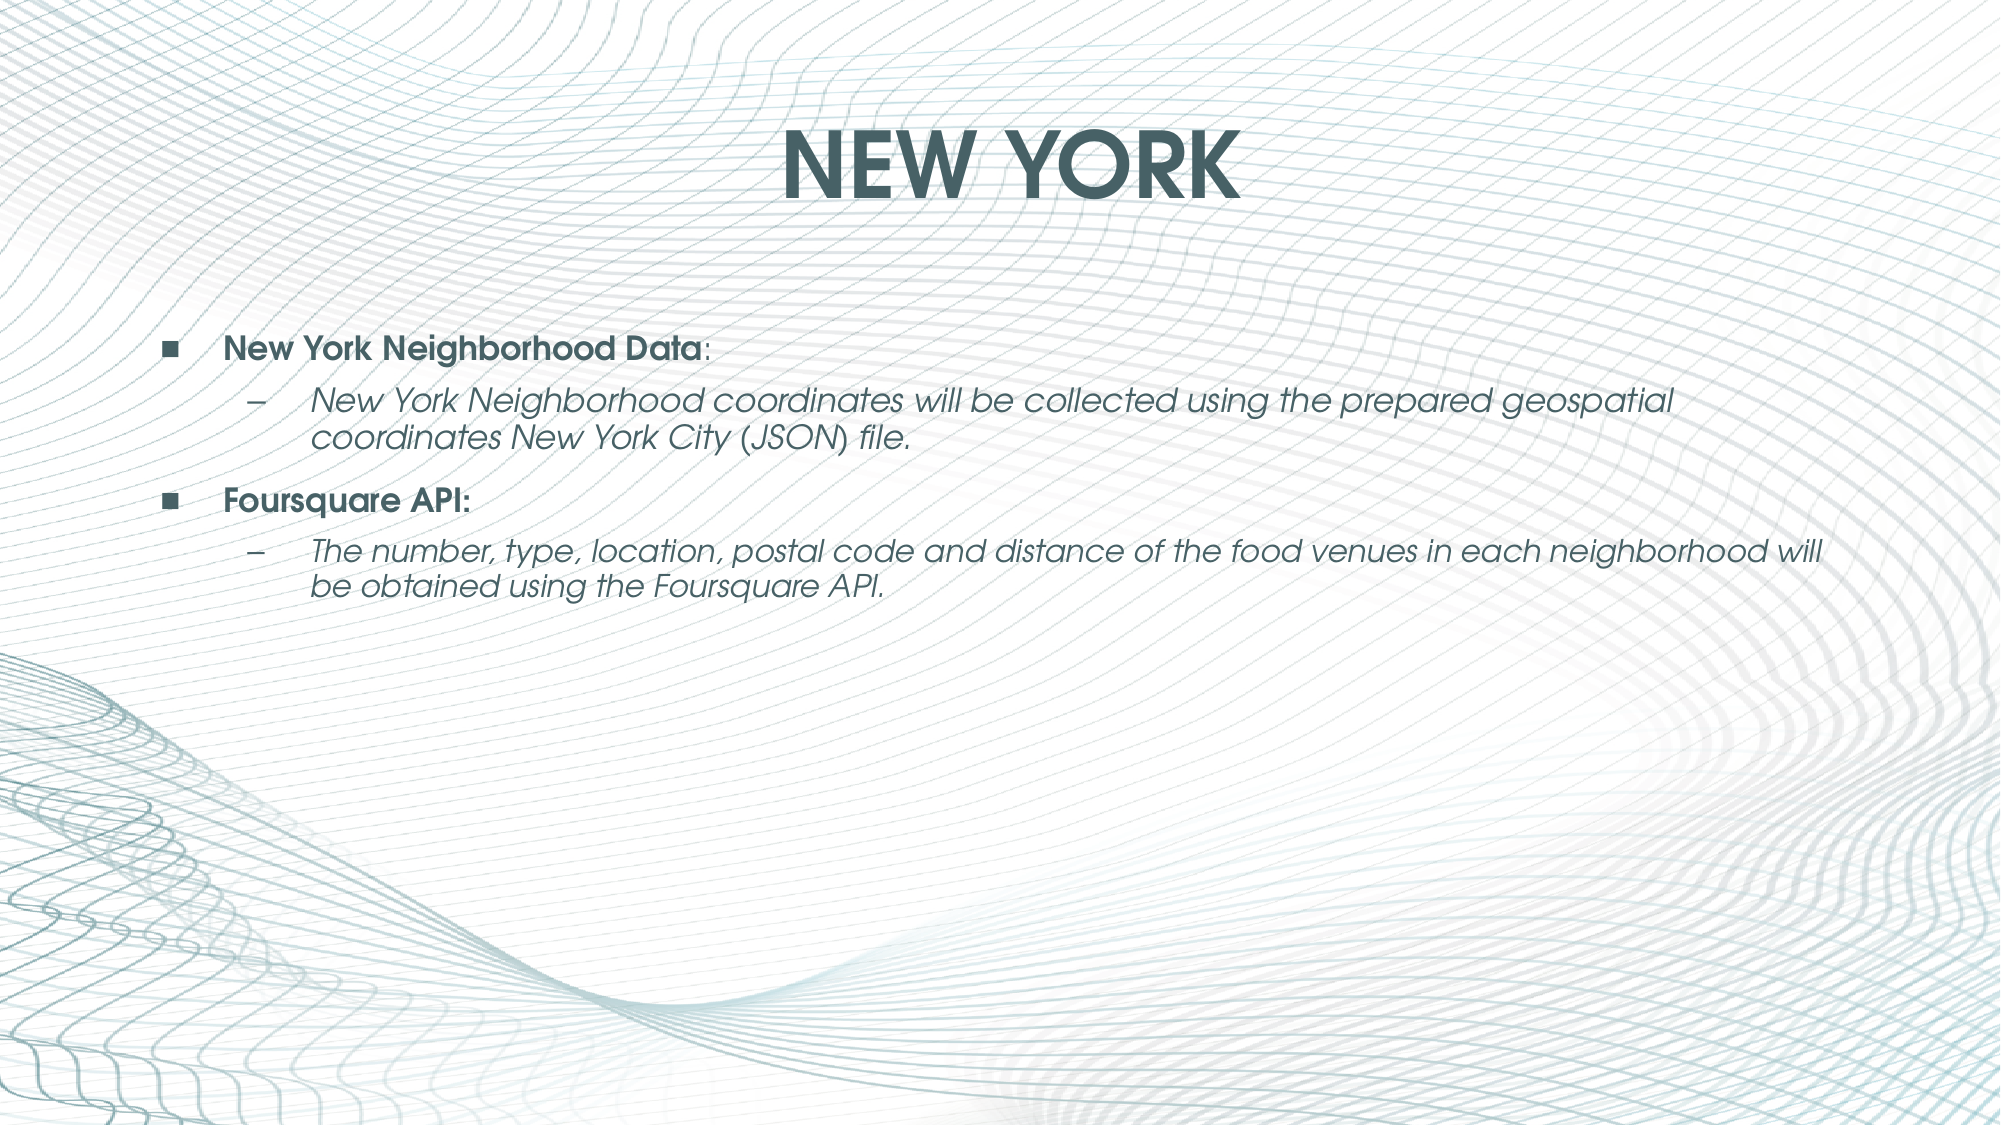

# NEW YORK

New York Neighborhood Data:
New York Neighborhood coordinates will be collected using the prepared geospatial coordinates New York City (JSON) file.
Foursquare API:
The number, type, location, postal code and distance of the food venues in each neighborhood will be obtained using the Foursquare API.